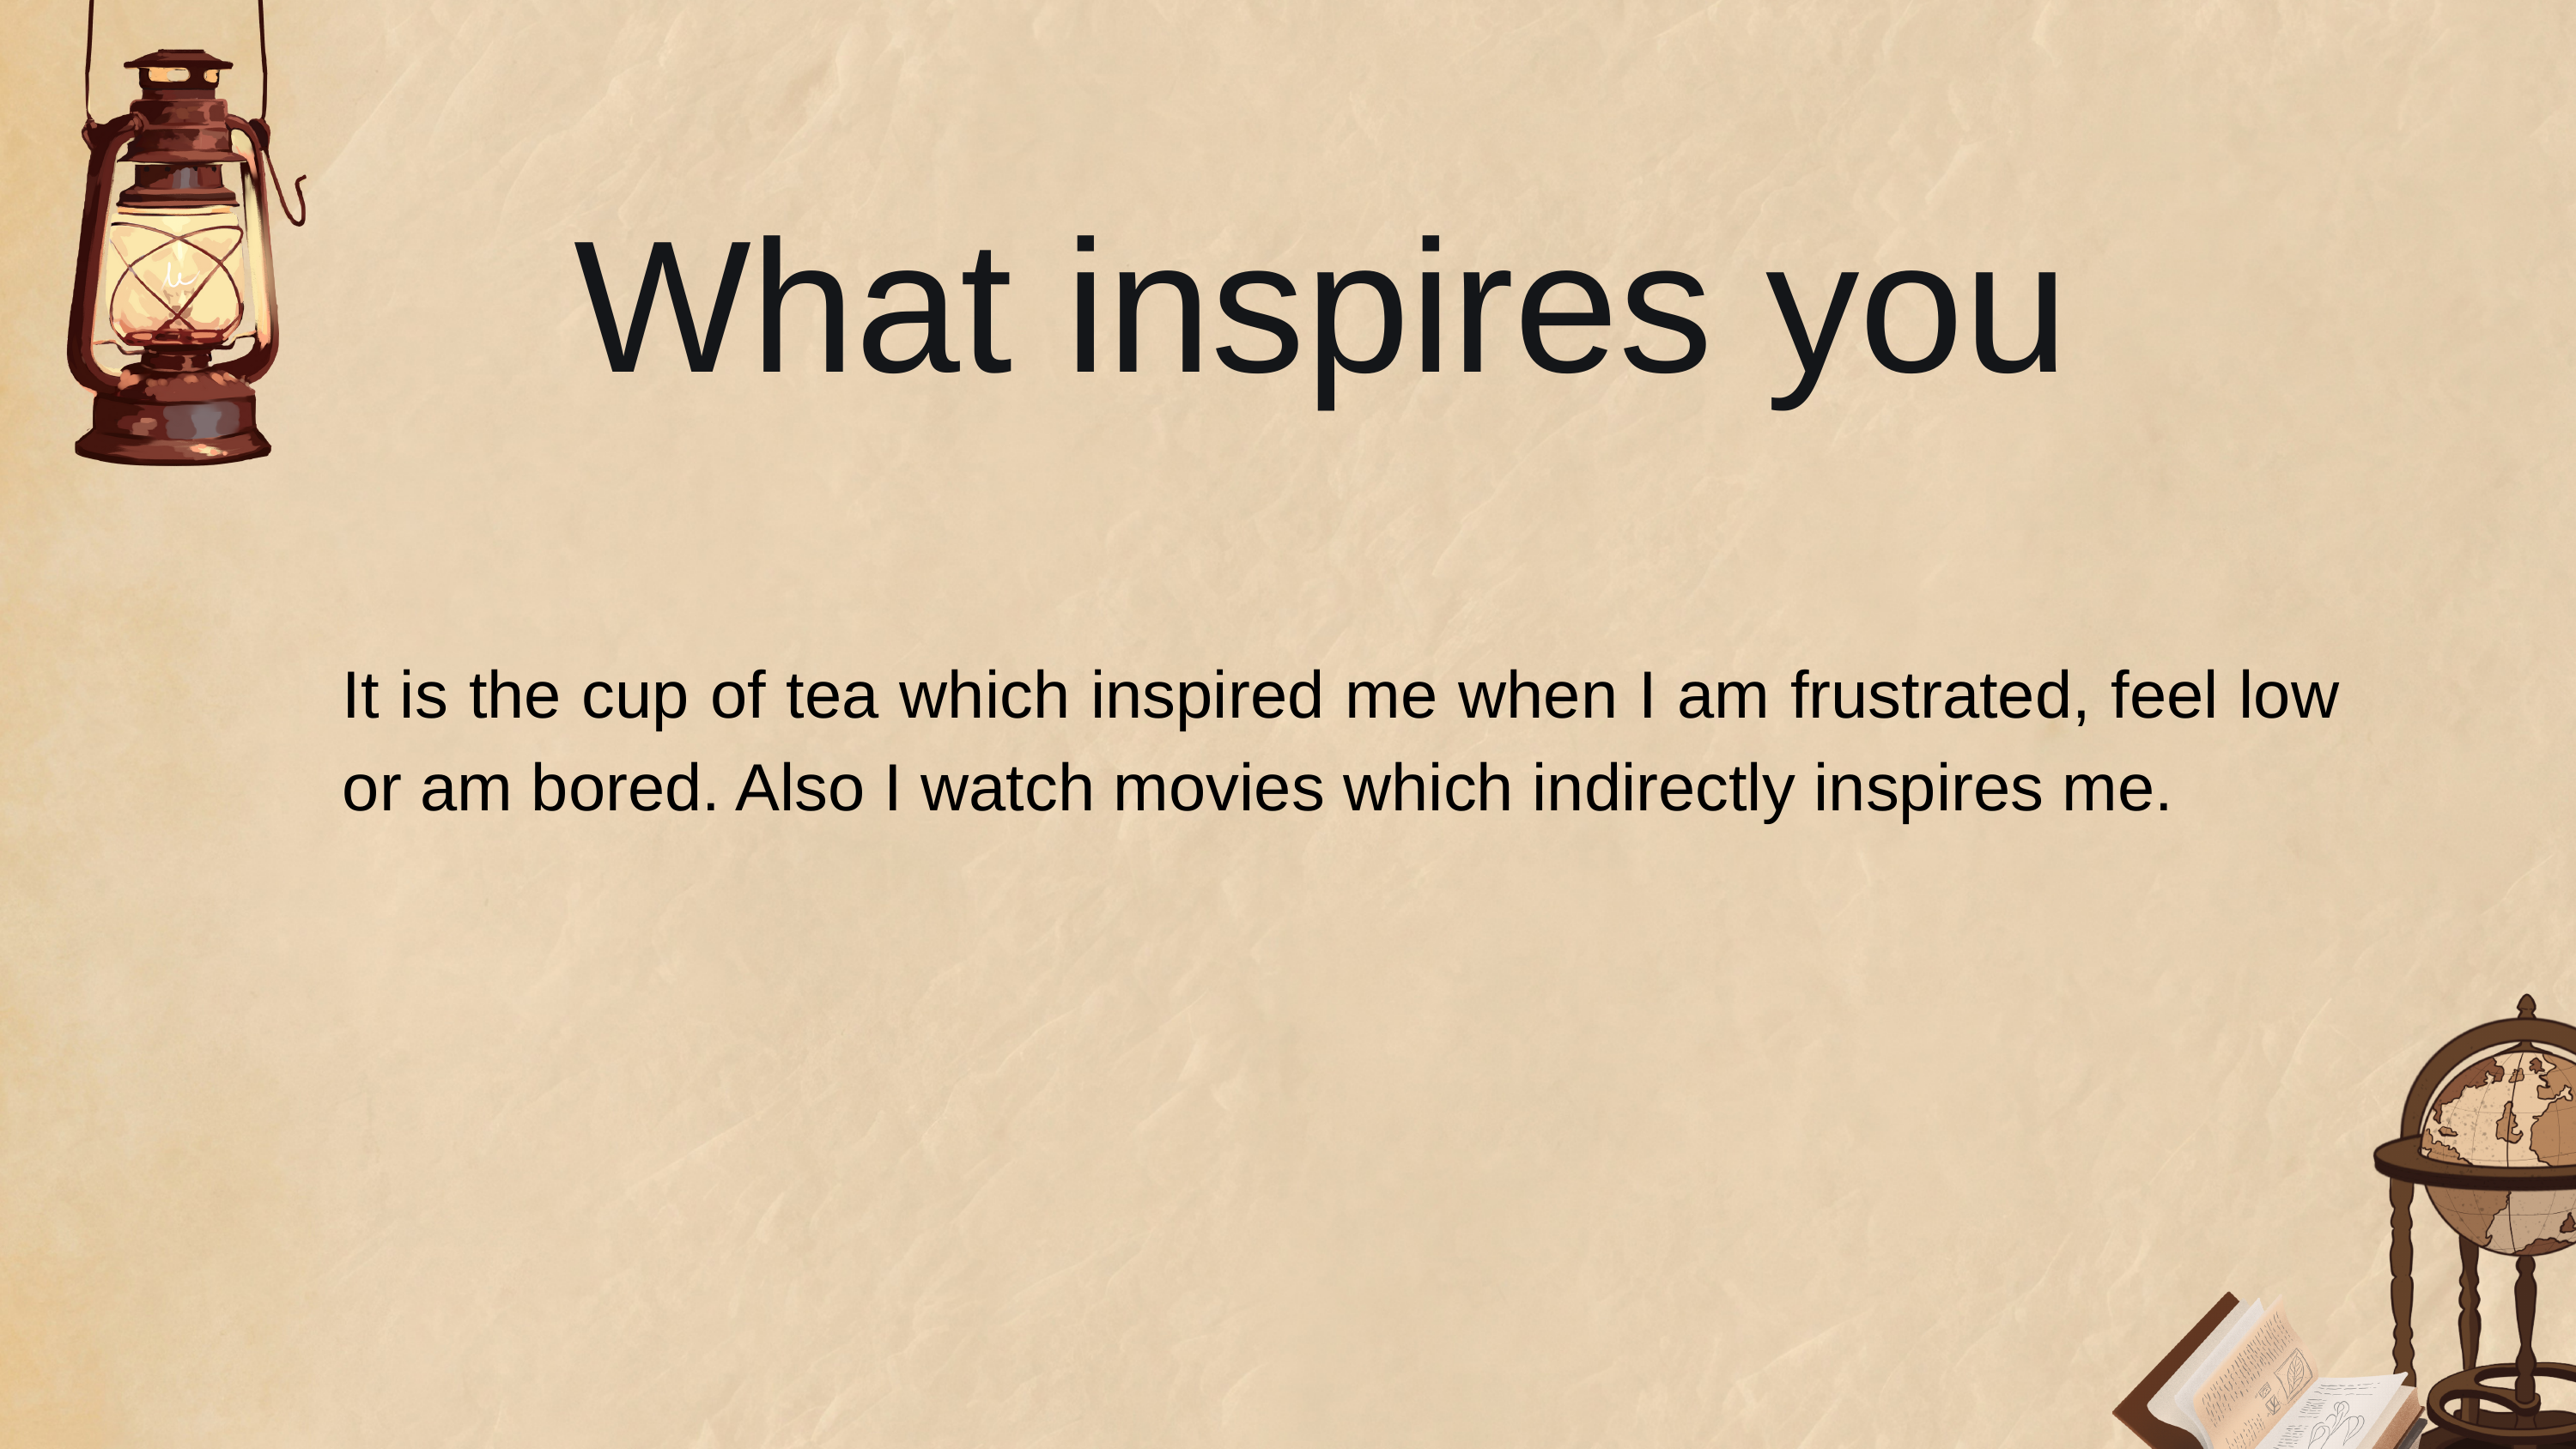

What inspires you

It is the cup of tea which inspired me when I am frustrated, feel low or am bored. Also I watch movies which indirectly inspires me.